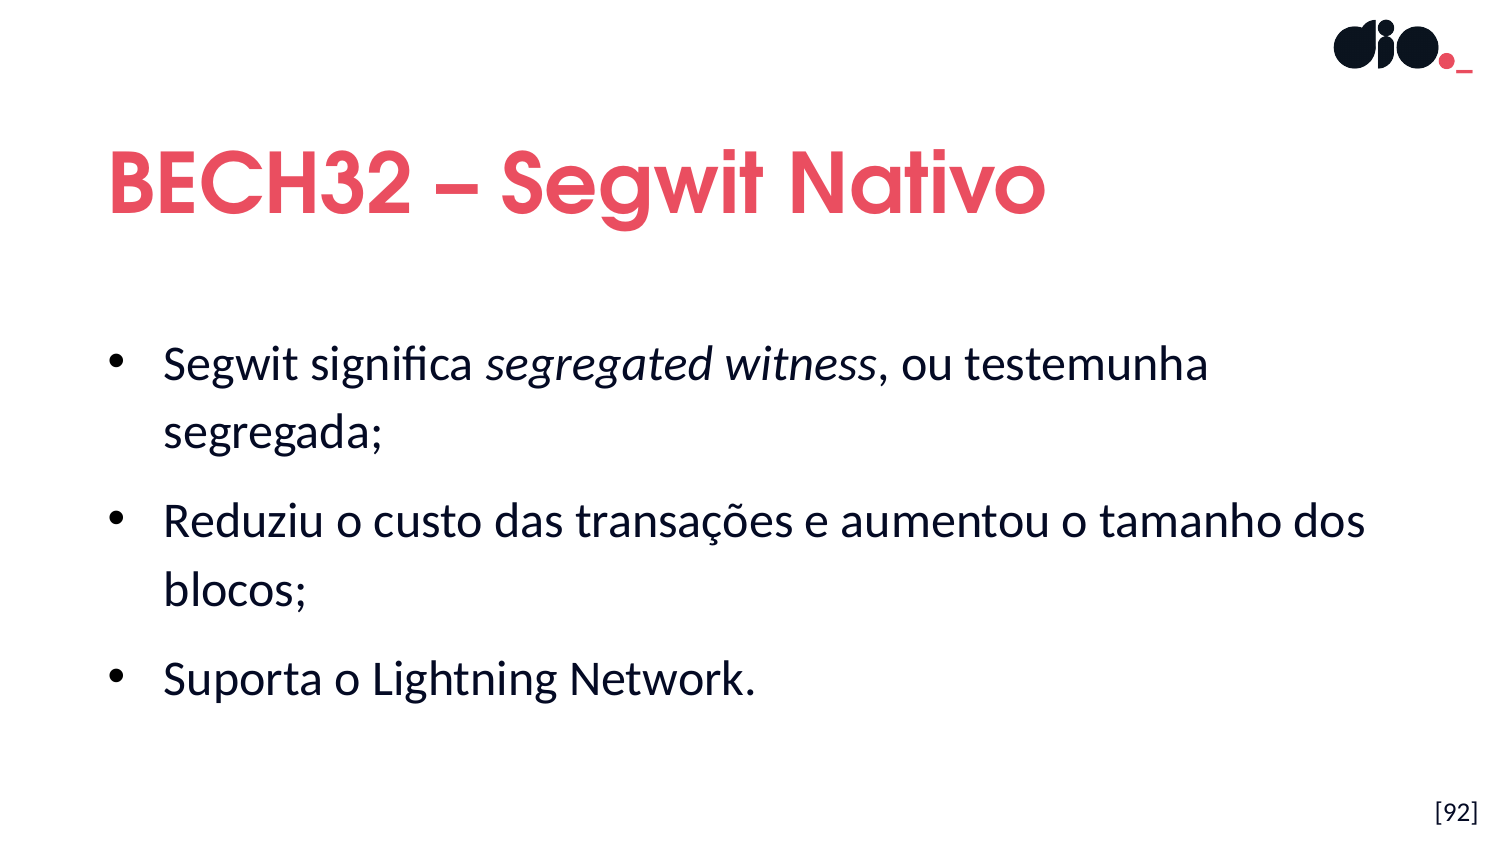

BECH32 – Segwit Nativo
Segwit significa segregated witness, ou testemunha segregada;
Reduziu o custo das transações e aumentou o tamanho dos blocos;
Suporta o Lightning Network.
[92]